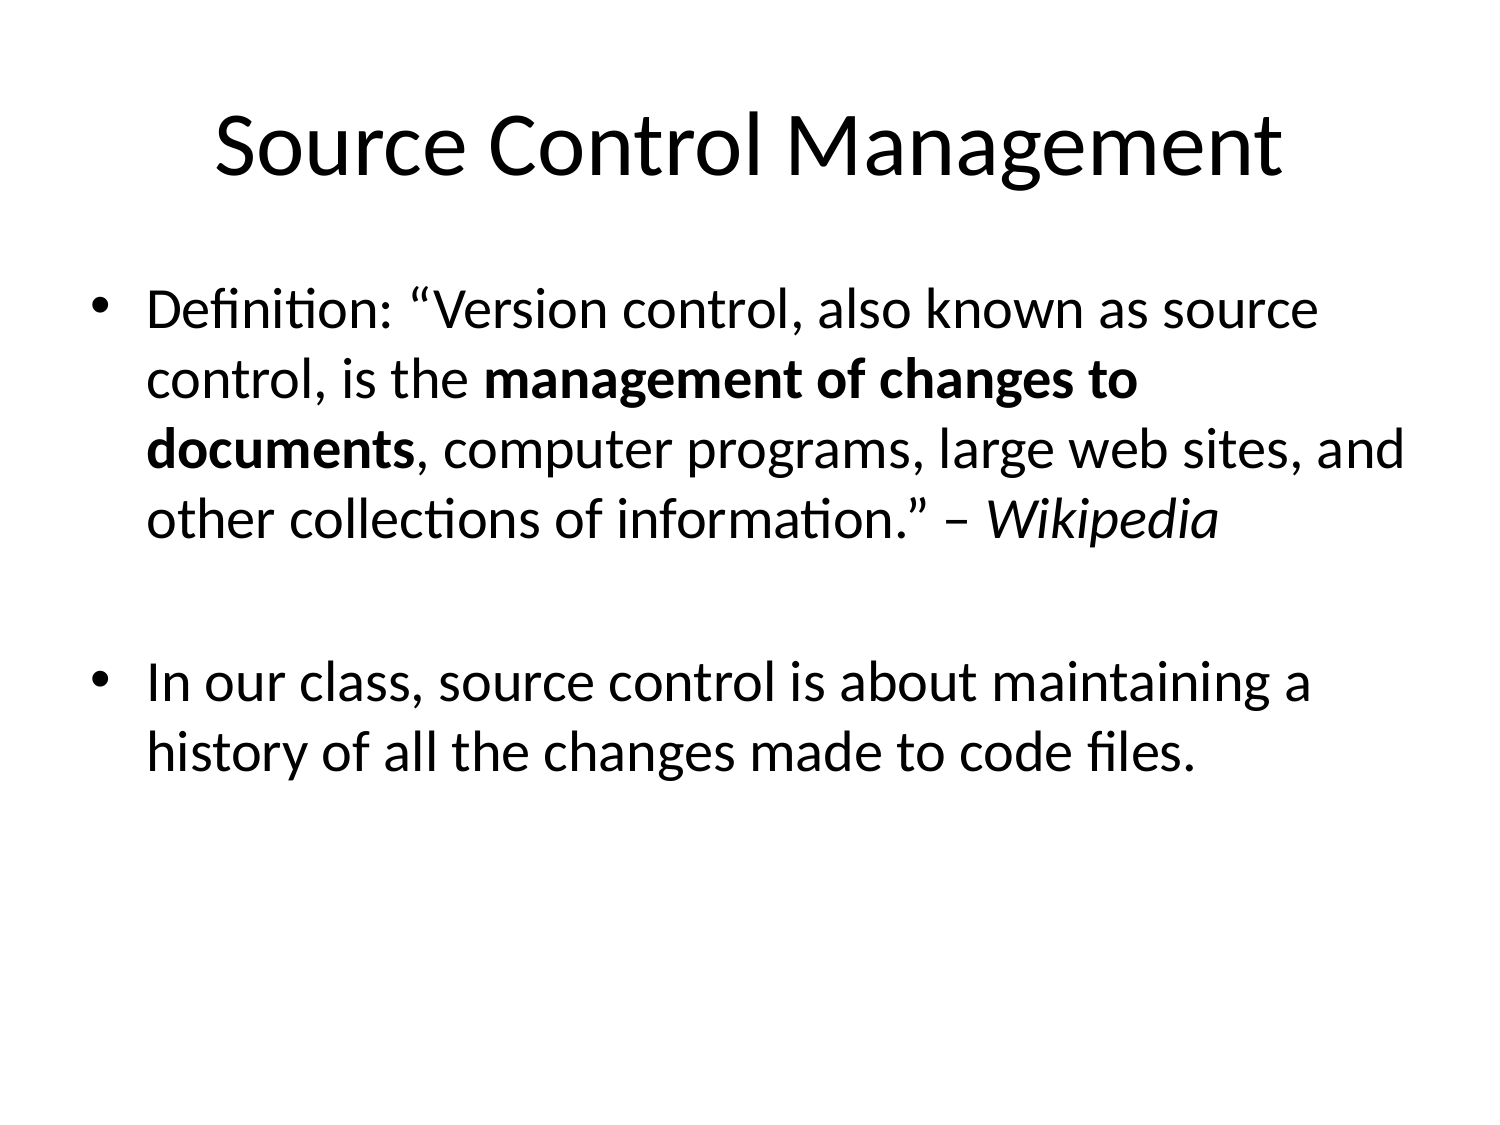

# Source Control Management
Definition: “Version control, also known as source control, is the management of changes to documents, computer programs, large web sites, and other collections of information.” – Wikipedia

In our class, source control is about maintaining a history of all the changes made to code files.